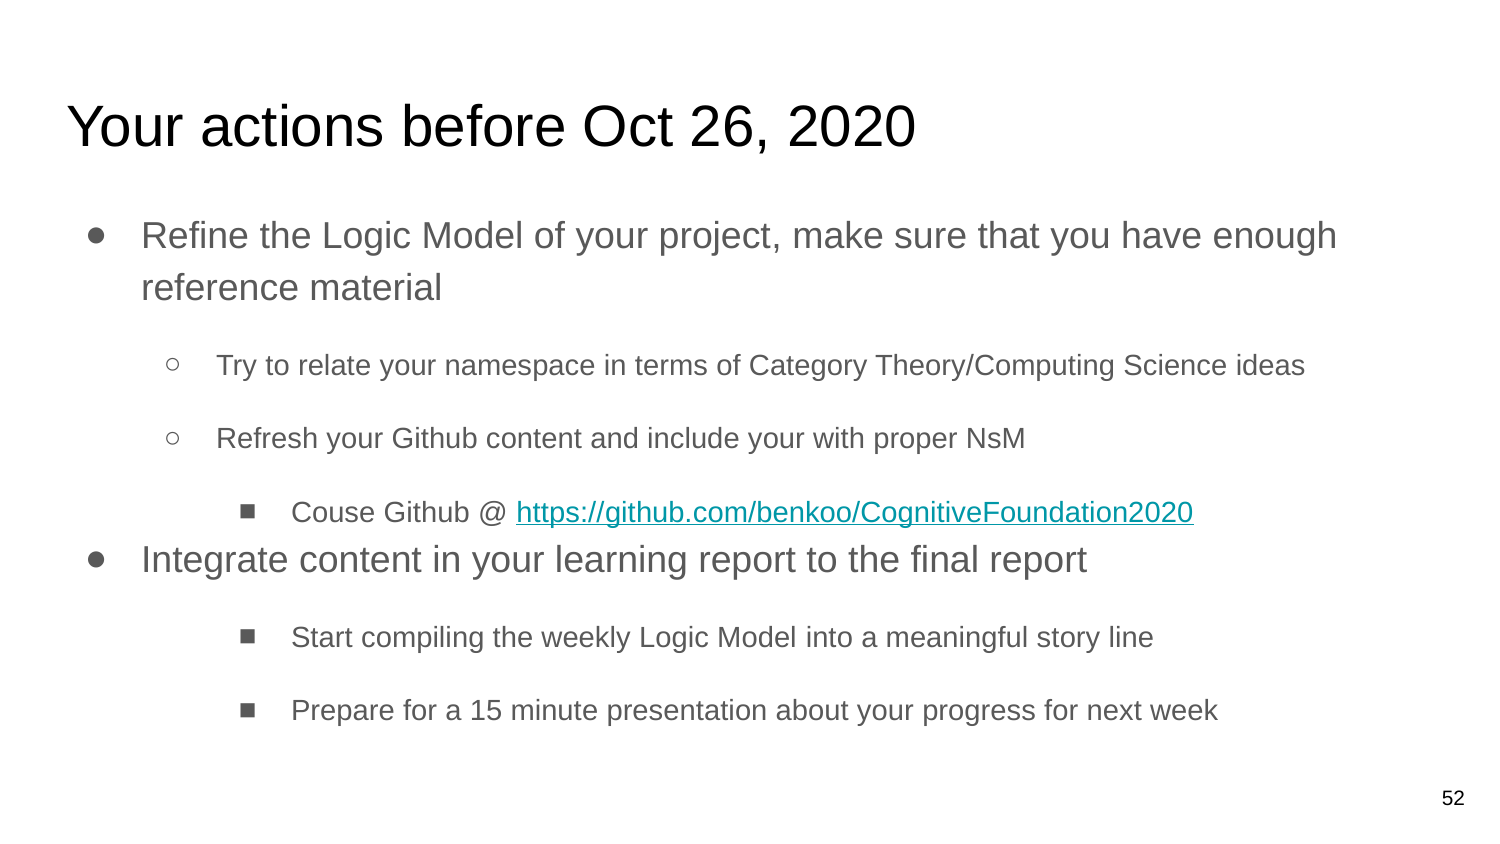

# Your actions before Oct 26, 2020
Refine the Logic Model of your project, make sure that you have enough reference material
Try to relate your namespace in terms of Category Theory/Computing Science ideas
Refresh your Github content and include your with proper NsM
Couse Github @ https://github.com/benkoo/CognitiveFoundation2020
Integrate content in your learning report to the final report
Start compiling the weekly Logic Model into a meaningful story line
Prepare for a 15 minute presentation about your progress for next week

52